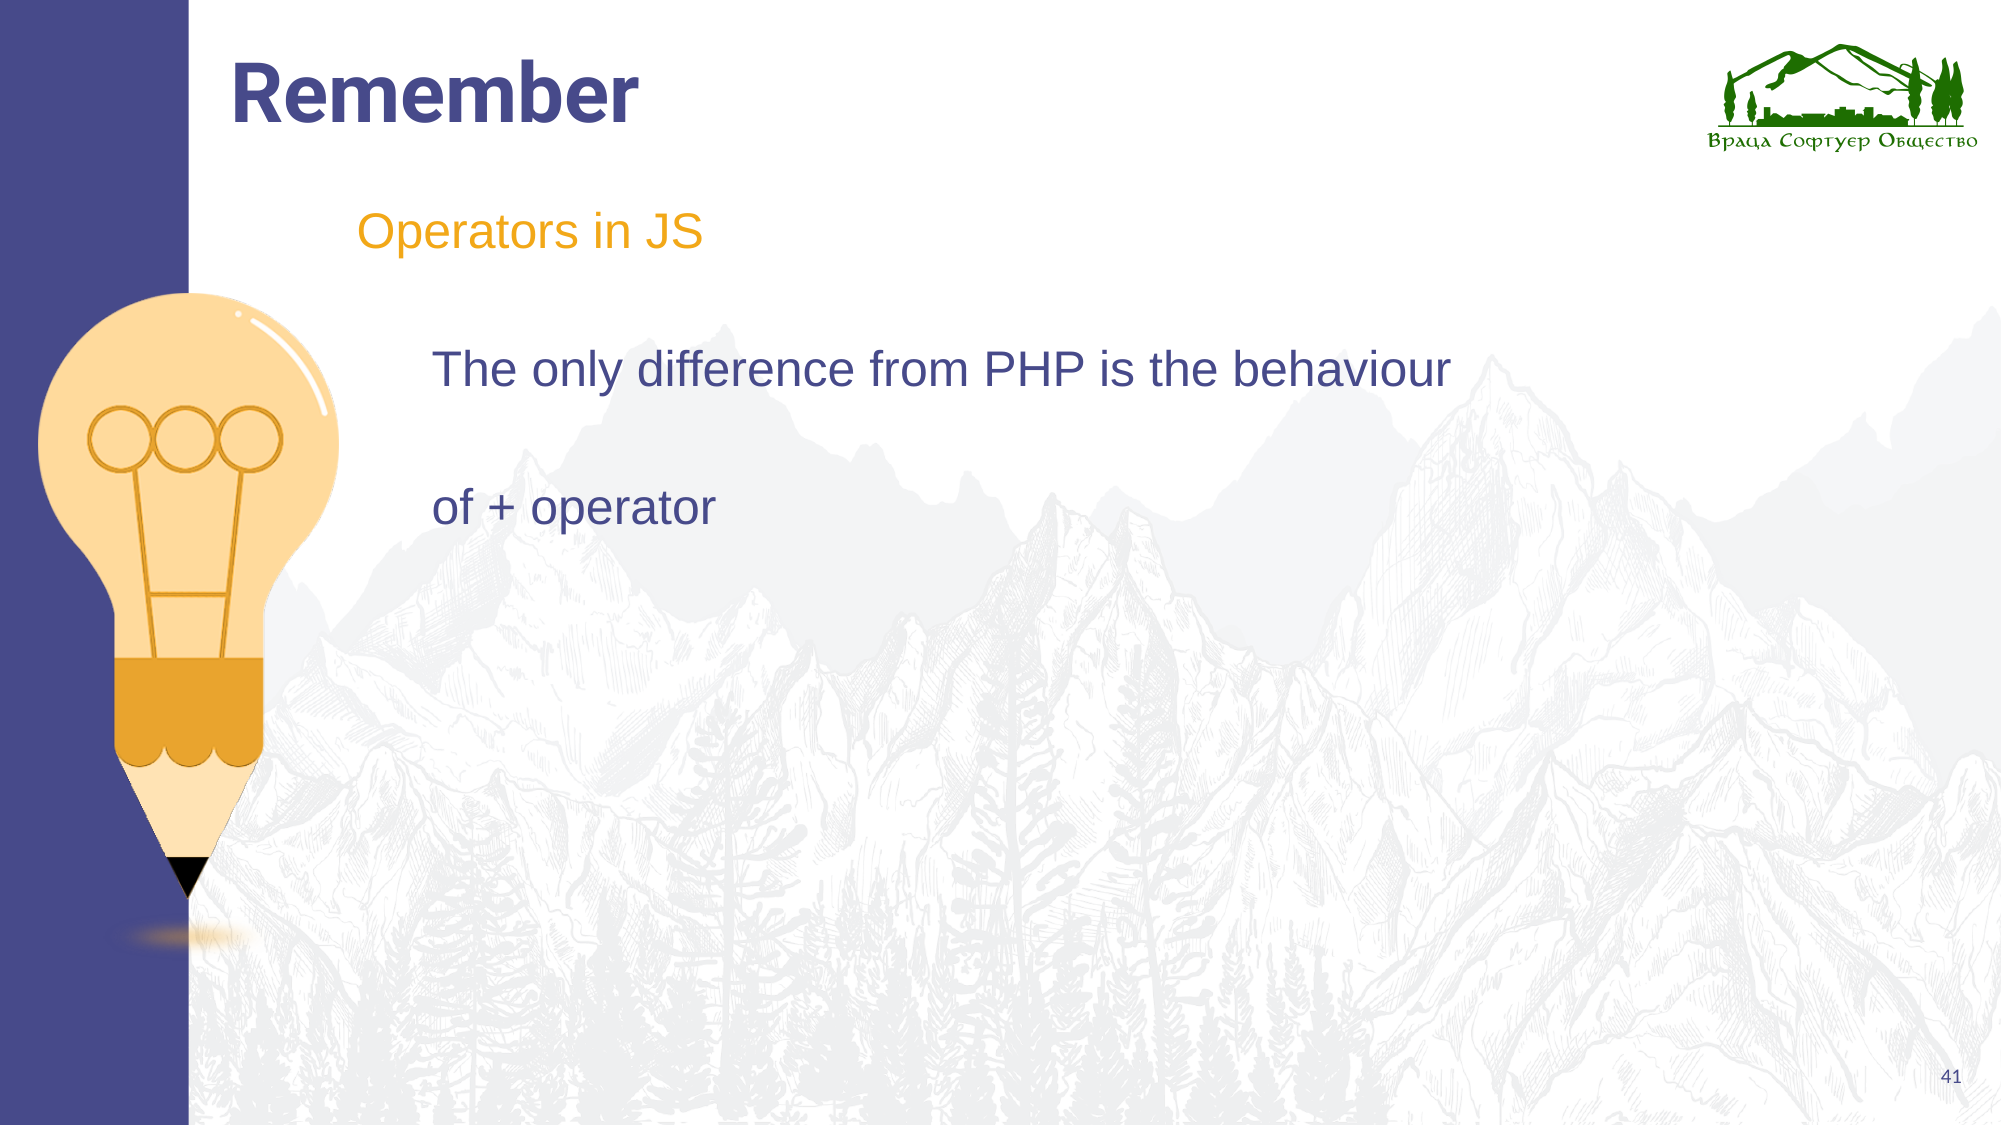

# Remember
Operators in JS

The only difference from PHP is the behaviour

of + operator

41